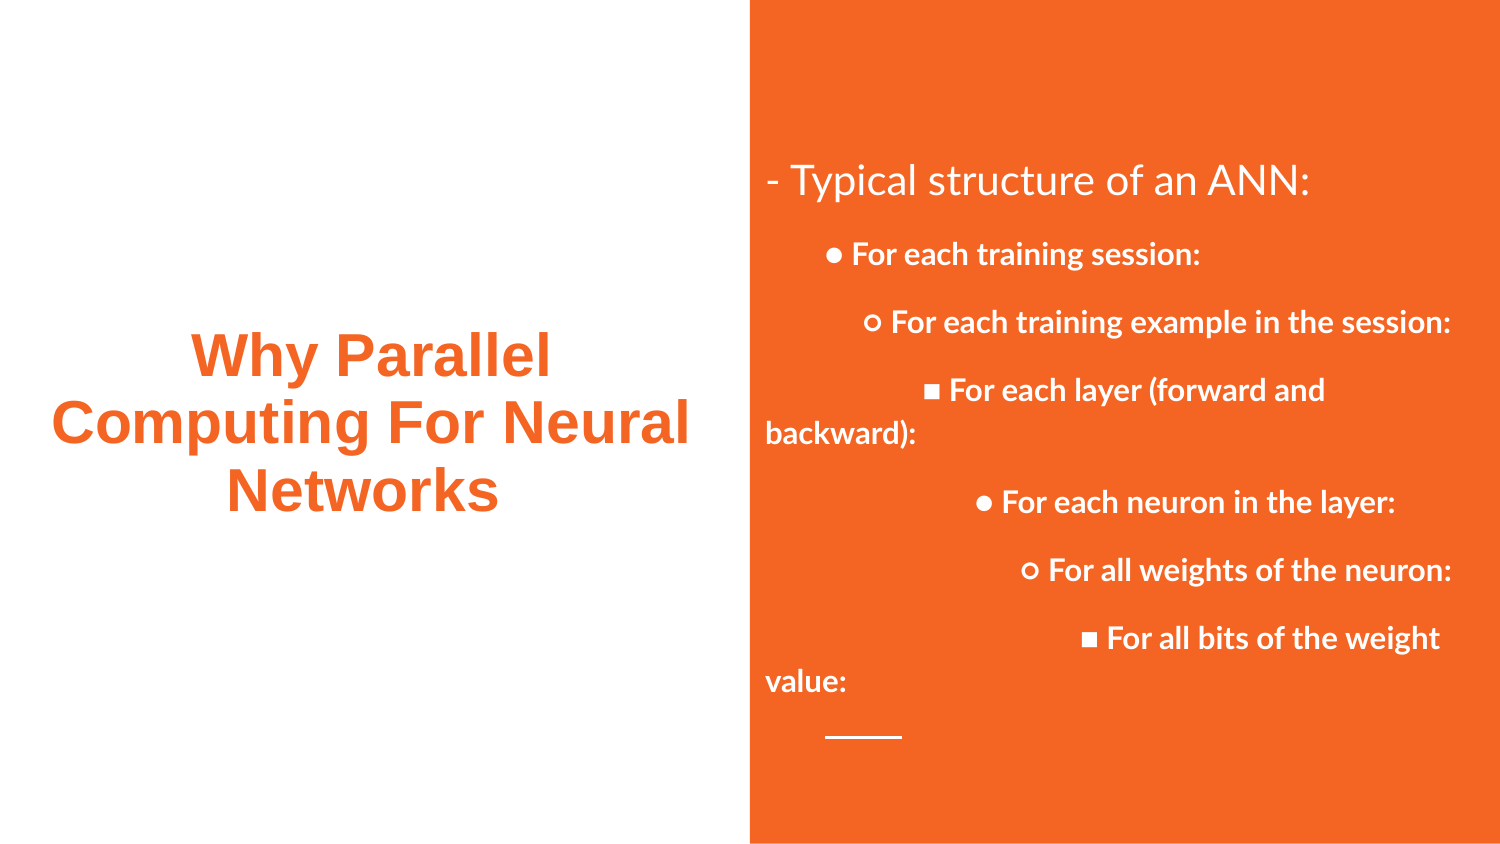

- Typical structure of an ANN:
        ● For each training session:
             ○ For each training example in the session:
                     ■ For each layer (forward and backward):
                            ● For each neuron in the layer:
                                  ○ For all weights of the neuron:
                                          ■ For all bits of the weight value:
# Why Parallel Computing For Neural Networks